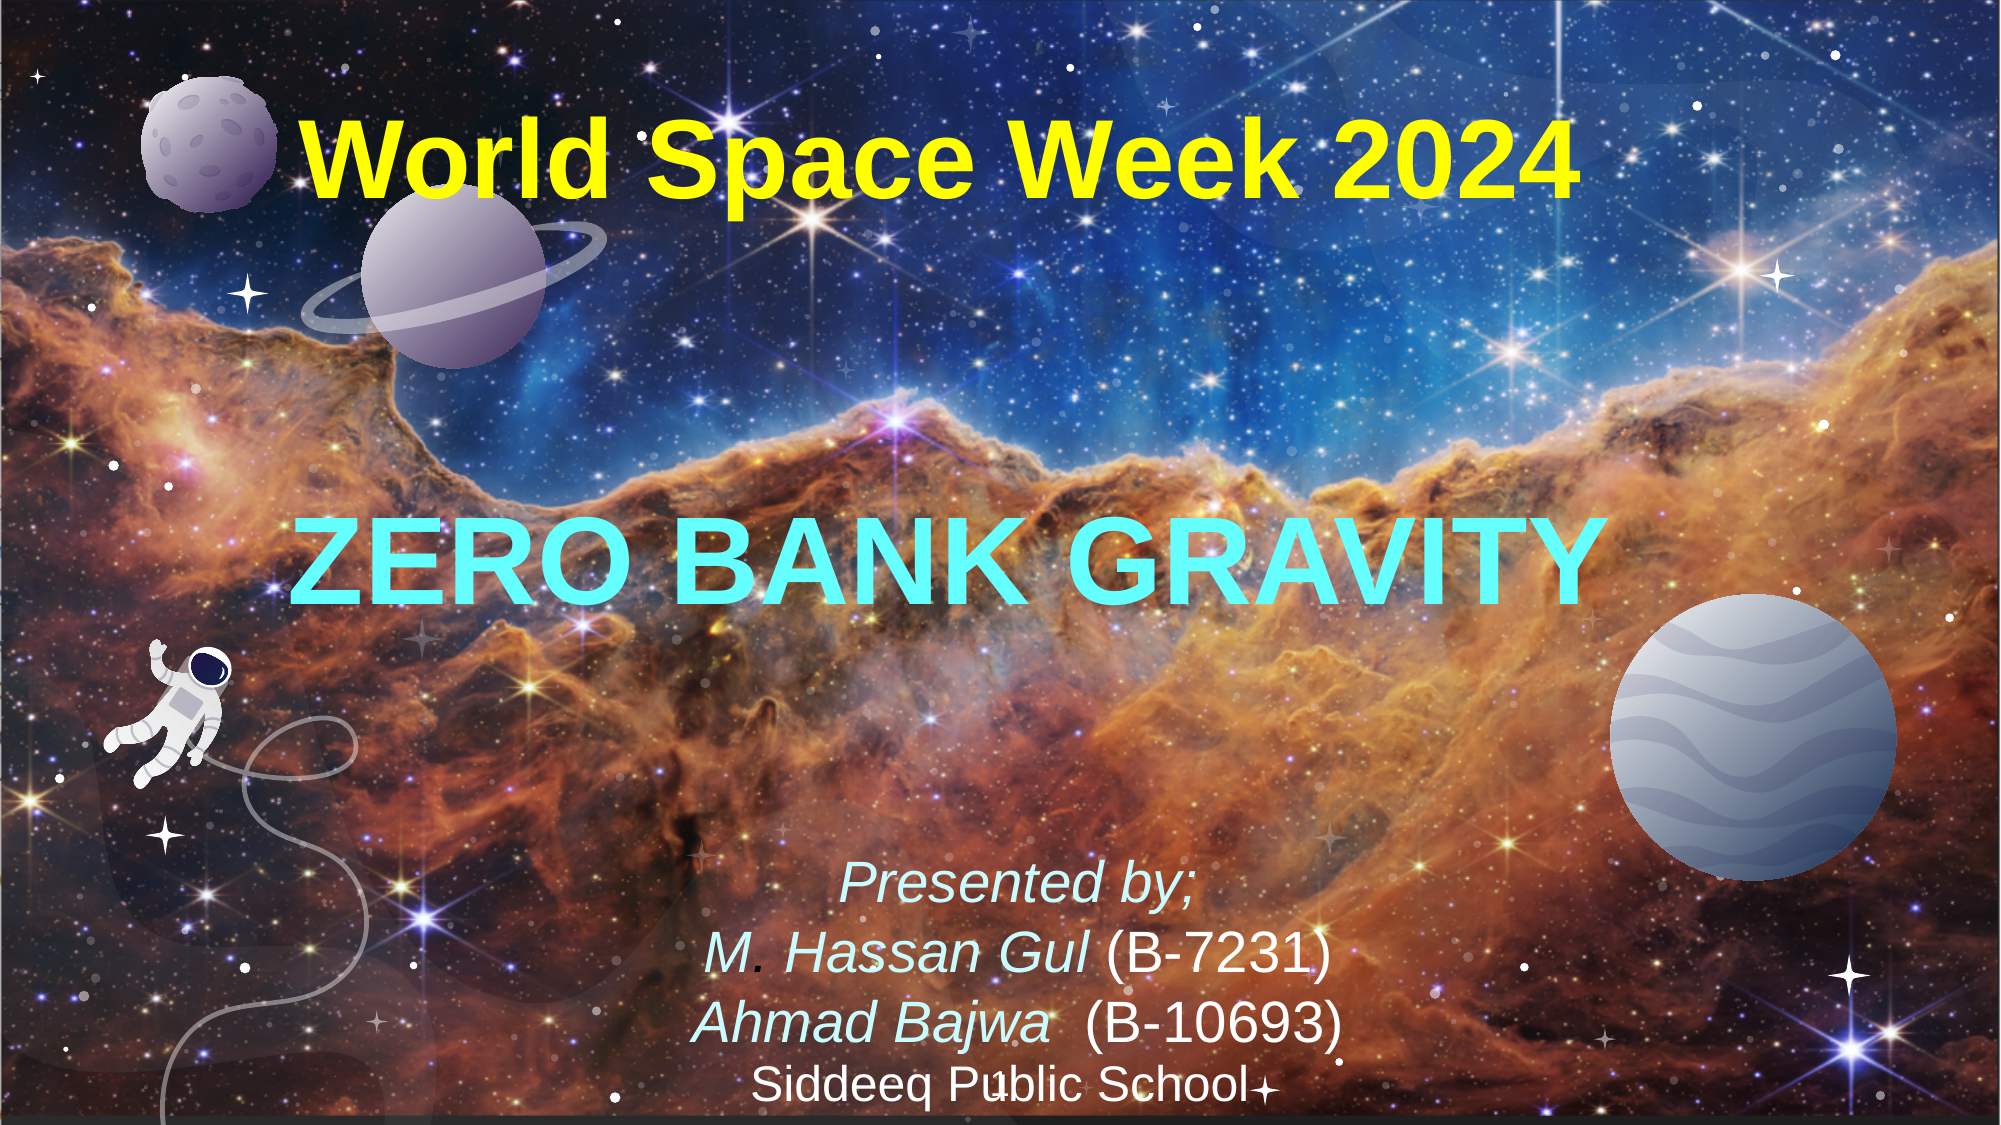

World Space Week 2024
ZERO BANK GRAVITY
Presented by;
M. Hassan Gul (B-7231)
Ahmad Bajwa  (B-10693)
1
Siddeeq Public School